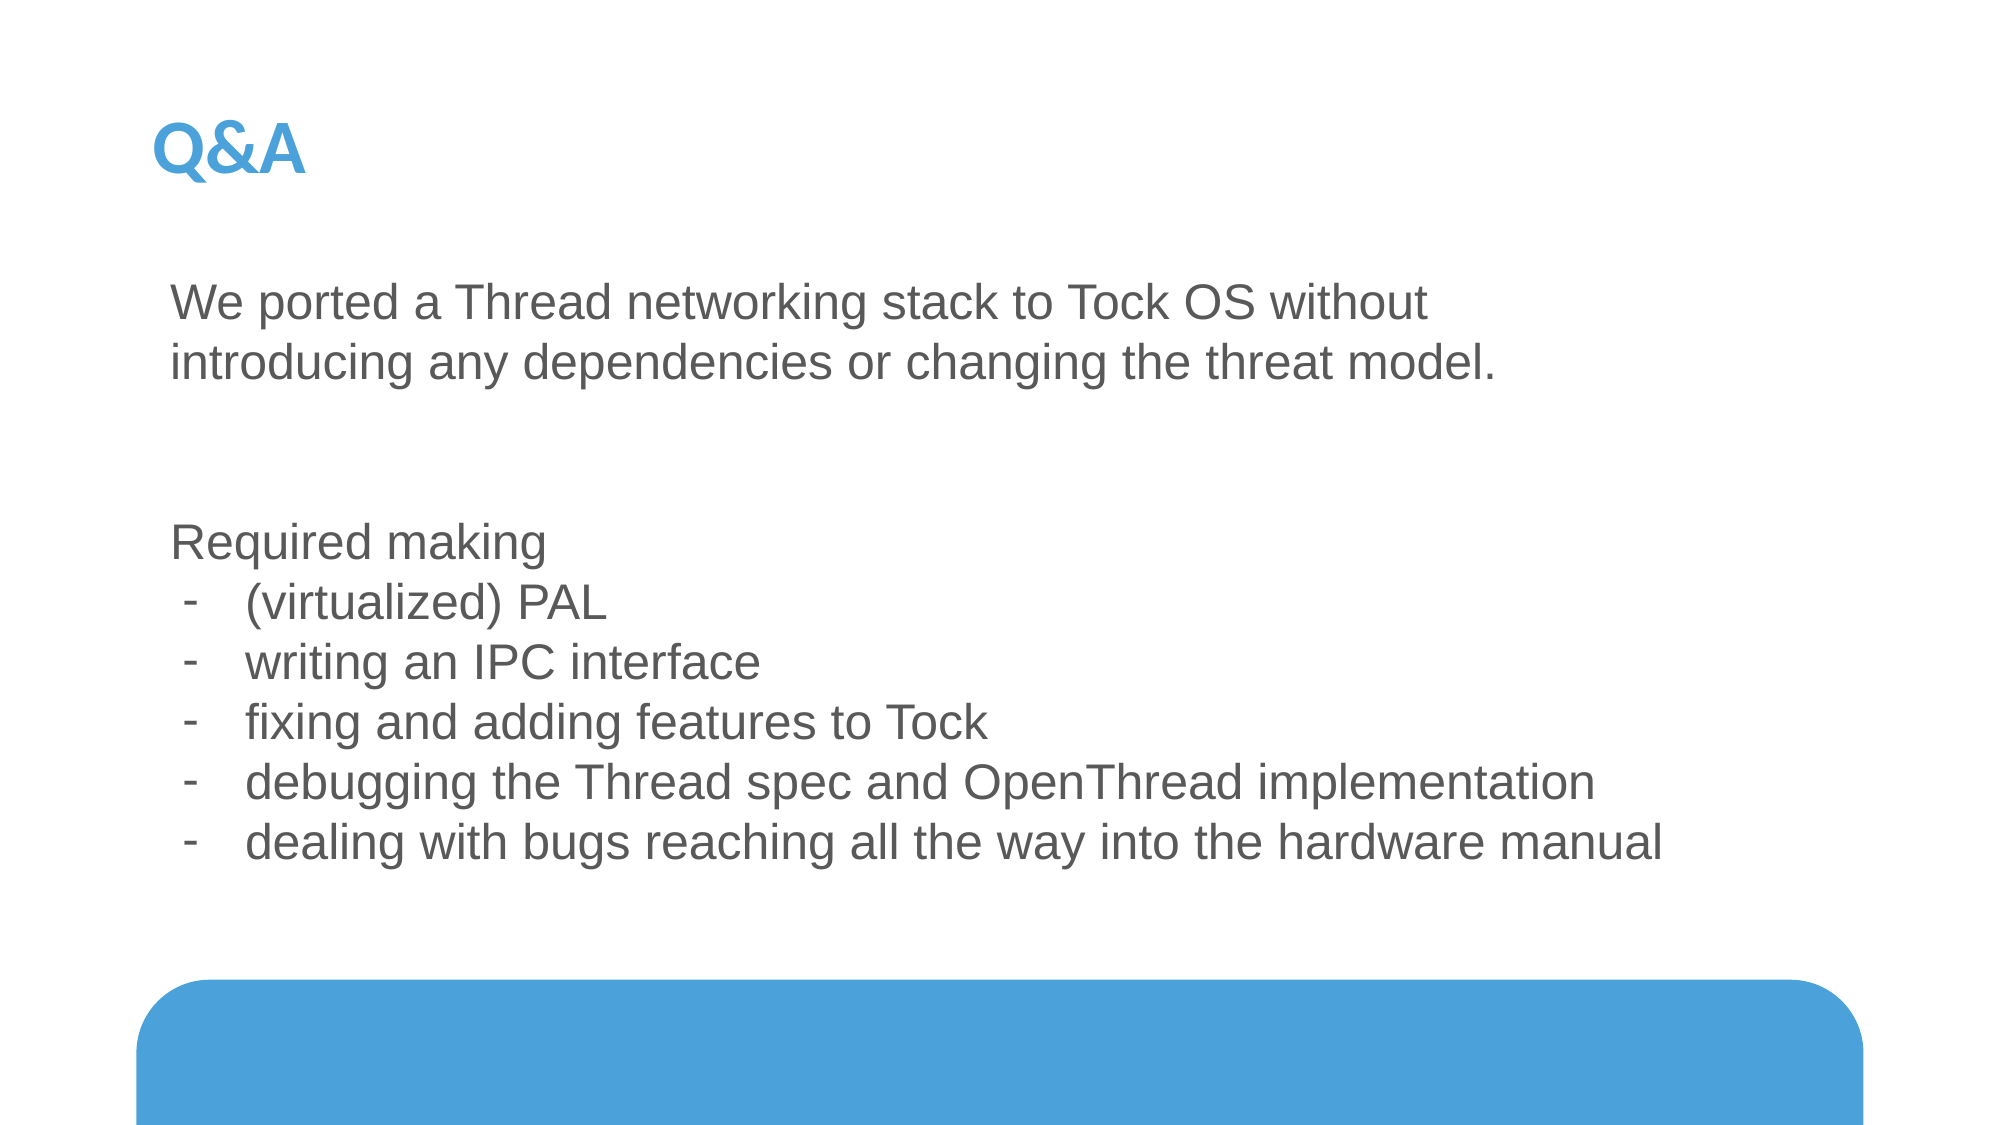

# Q&A
We ported a Thread networking stack to Tock OS without
introducing any dependencies or changing the threat model.

Required making
(virtualized) PAL
writing an IPC interface
fixing and adding features to Tock
debugging the Thread spec and OpenThread implementation
dealing with bugs reaching all the way into the hardware manual